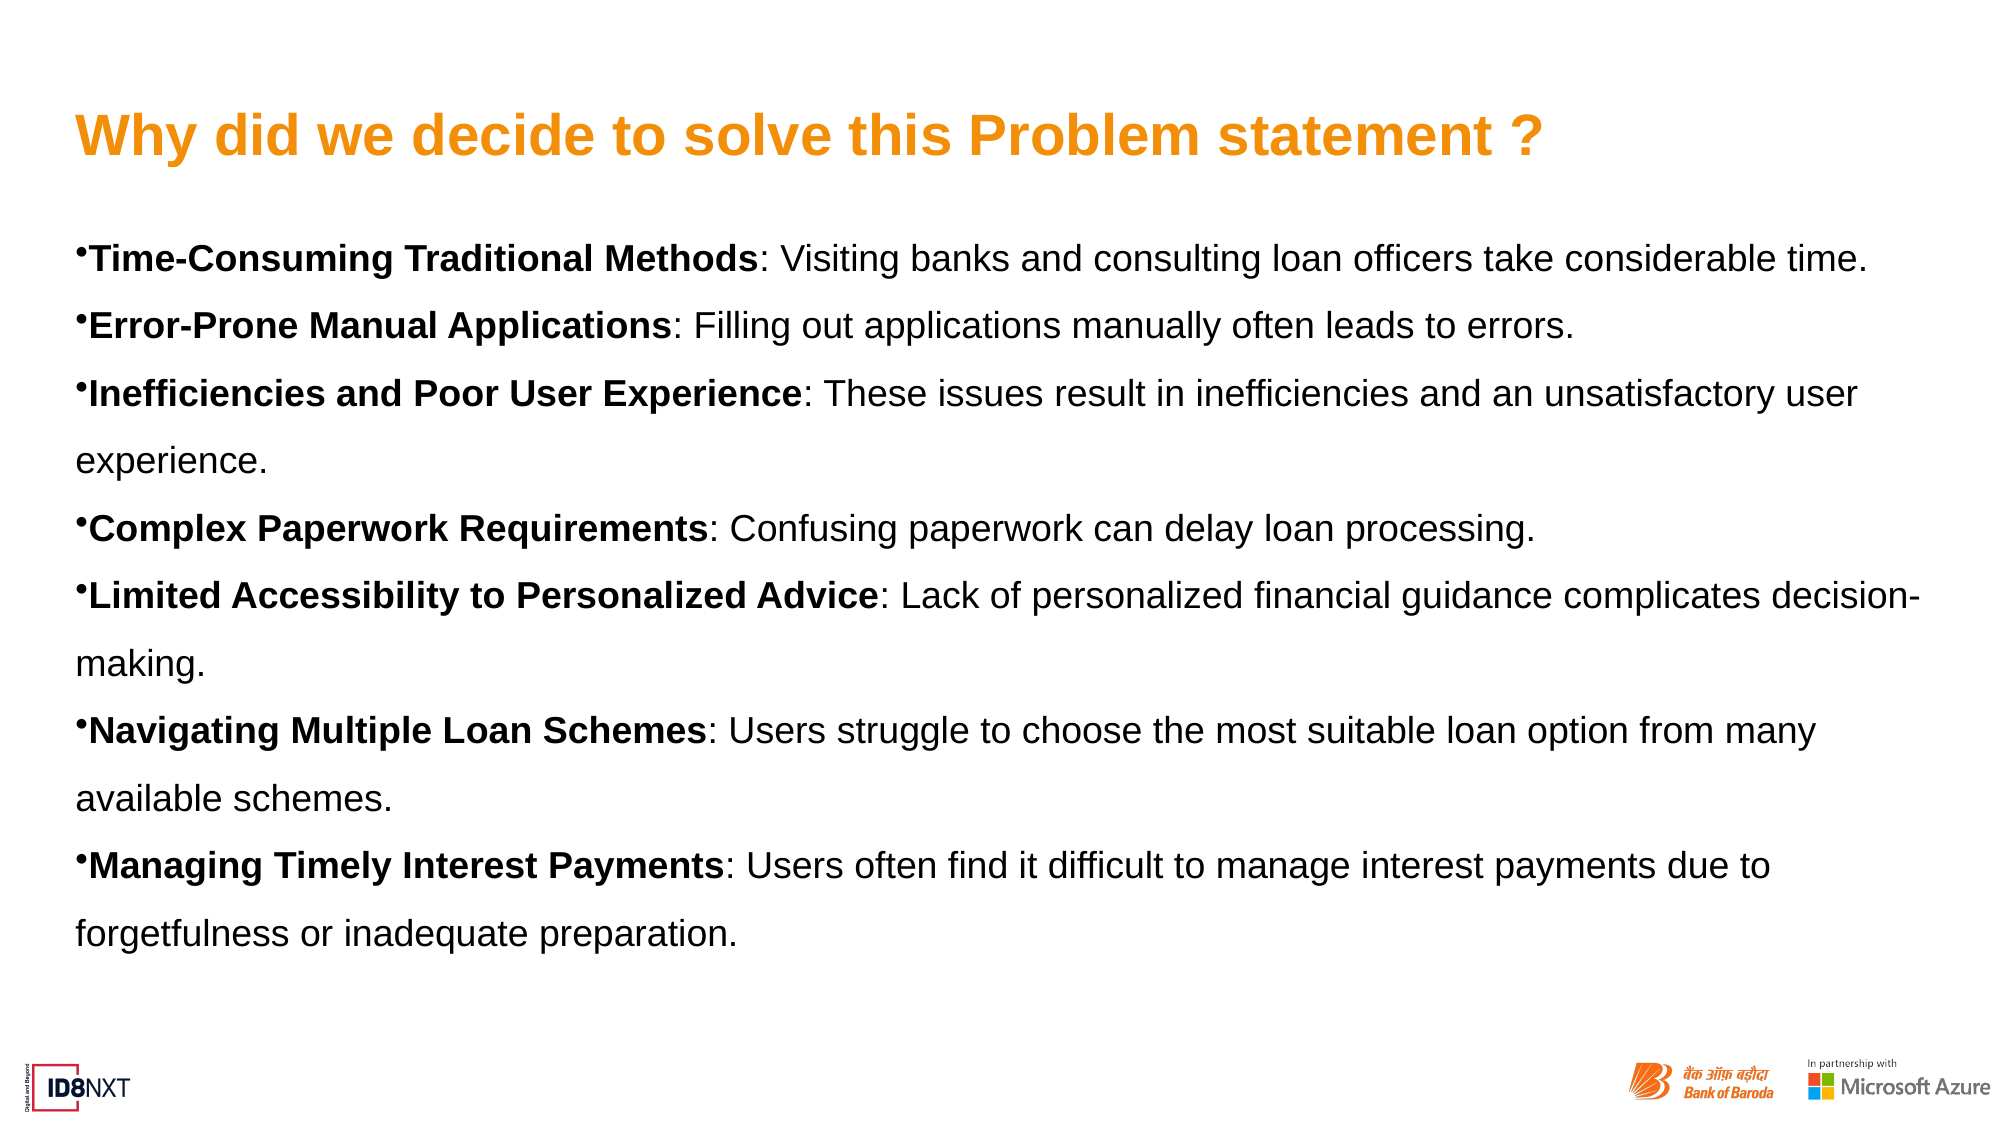

Why did we decide to solve this Problem statement ?

Time-Consuming Traditional Methods: Visiting banks and consulting loan officers take considerable time.
Error-Prone Manual Applications: Filling out applications manually often leads to errors.
Inefficiencies and Poor User Experience: These issues result in inefficiencies and an unsatisfactory user experience.
Complex Paperwork Requirements: Confusing paperwork can delay loan processing.
Limited Accessibility to Personalized Advice: Lack of personalized financial guidance complicates decision-making.
Navigating Multiple Loan Schemes: Users struggle to choose the most suitable loan option from many available schemes.
Managing Timely Interest Payments: Users often find it difficult to manage interest payments due to forgetfulness or inadequate preparation.